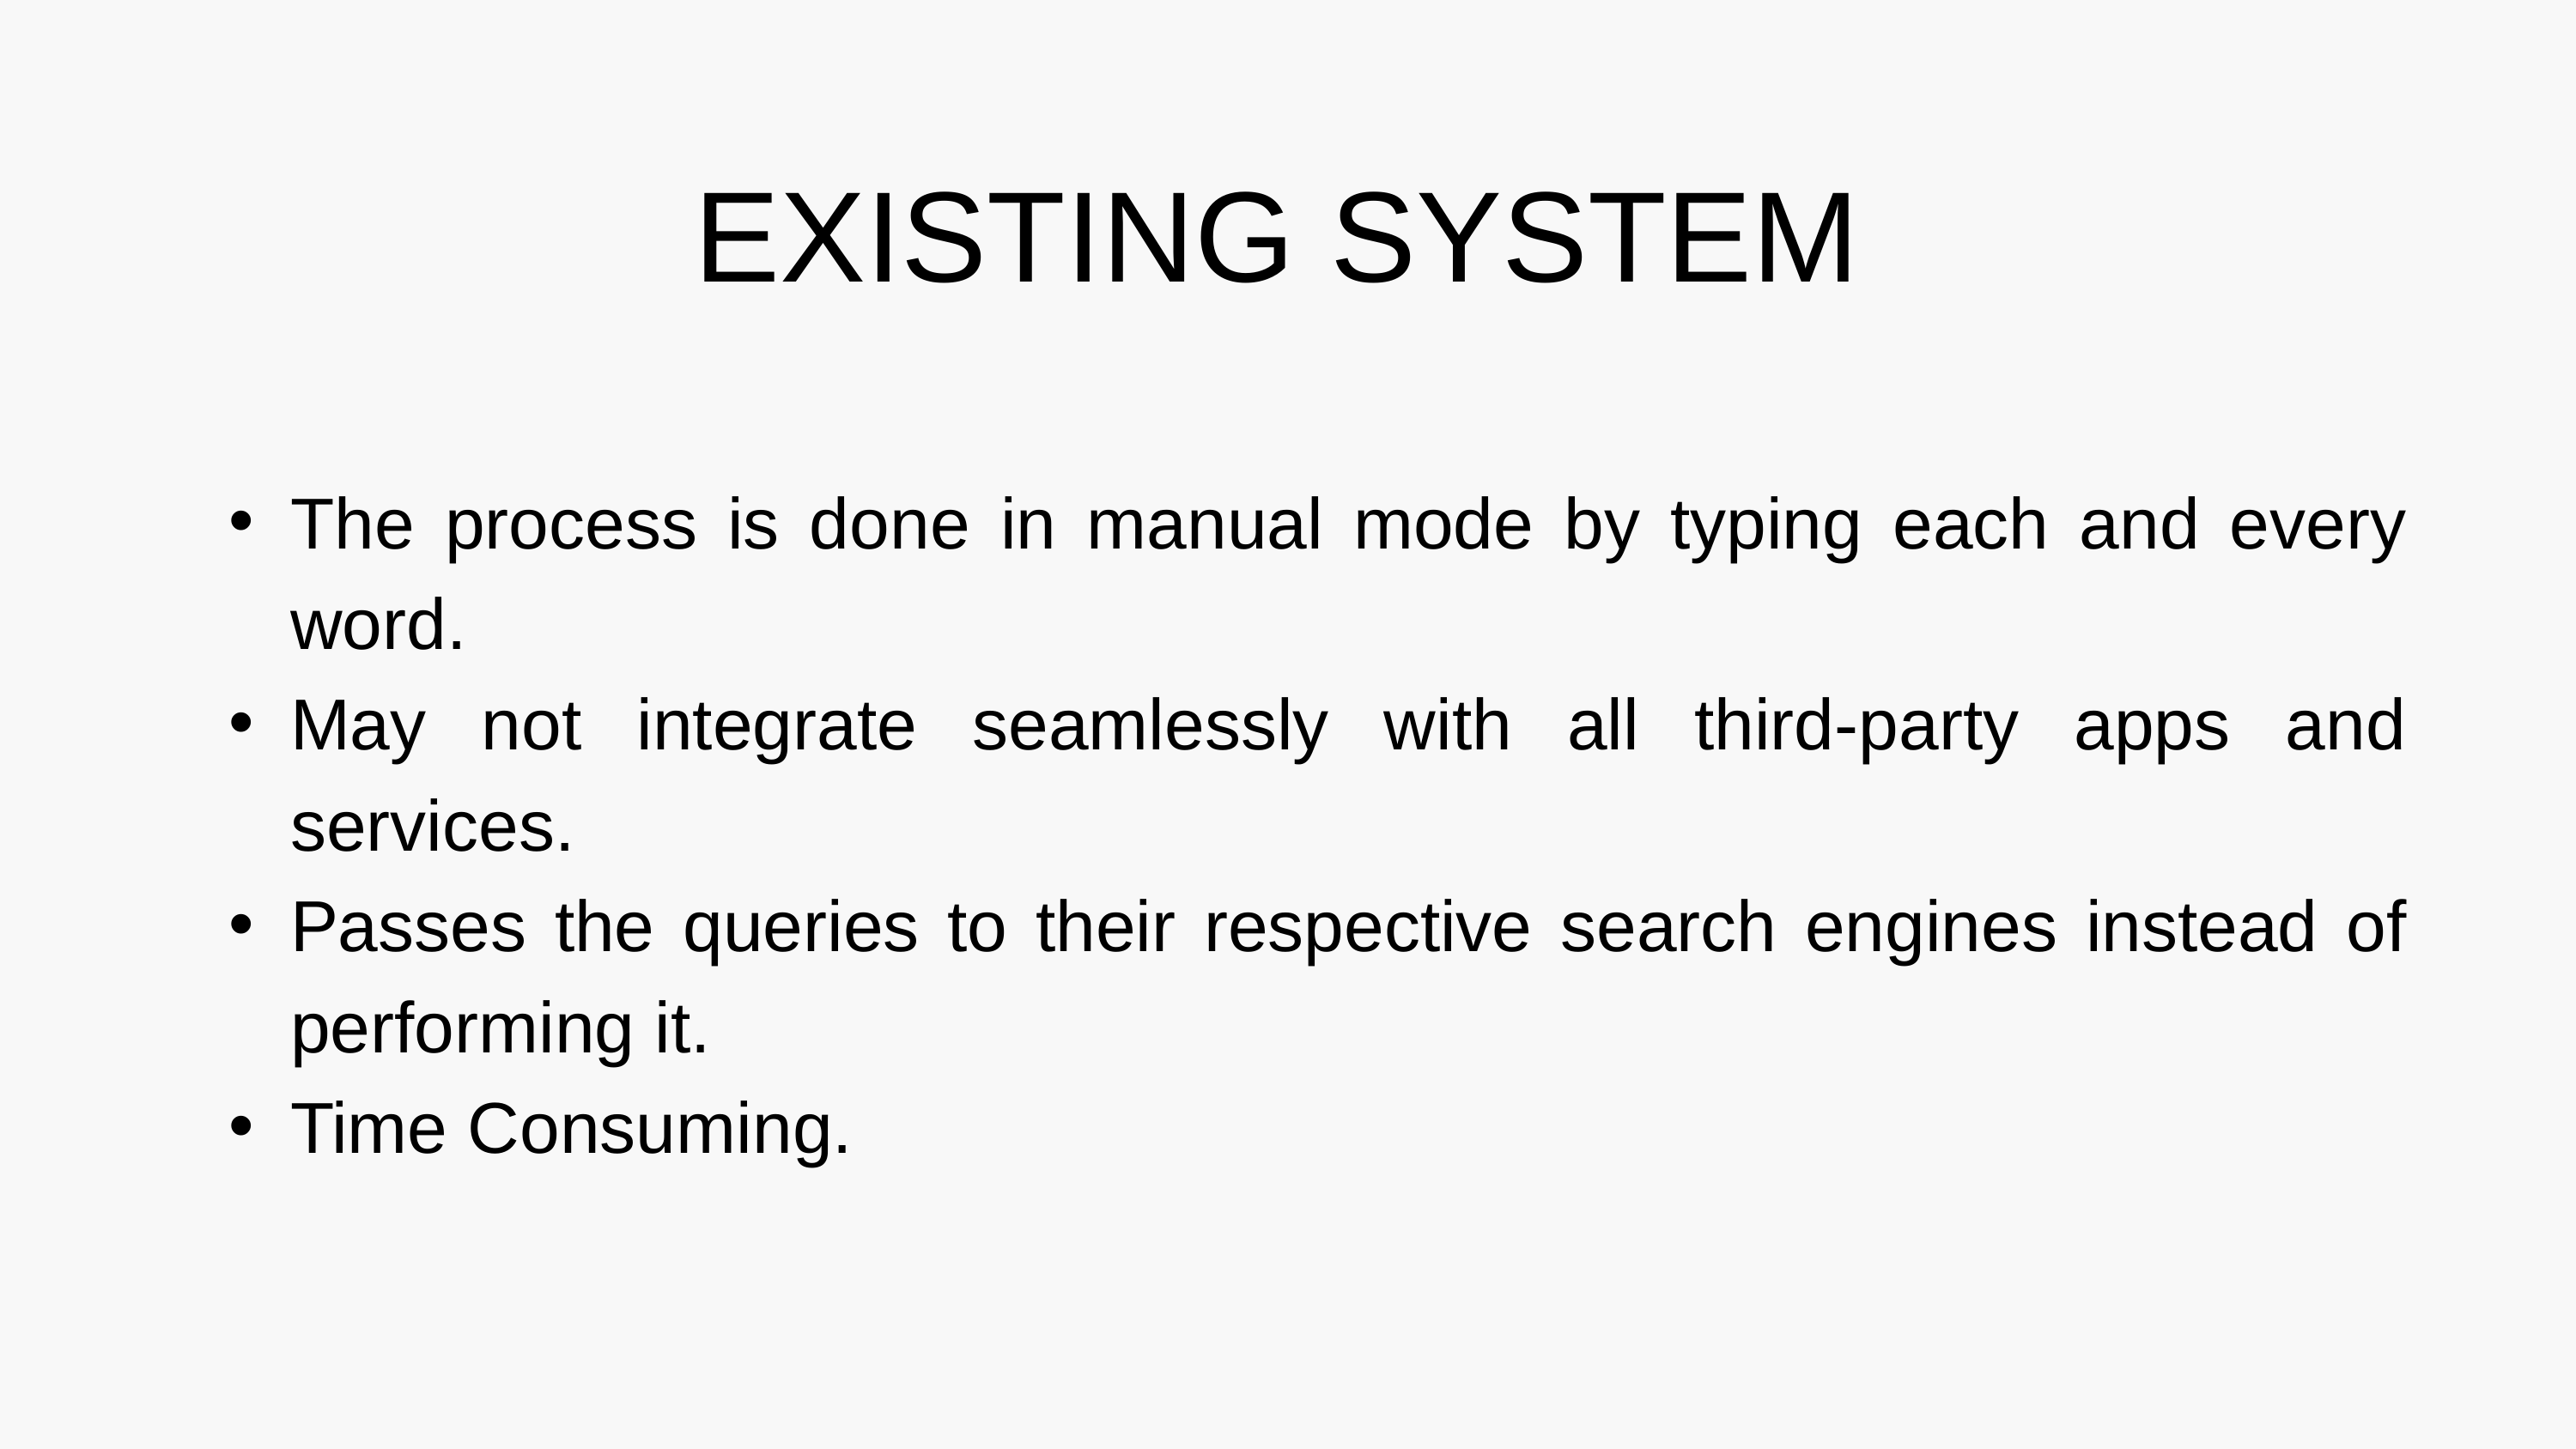

EXISTING SYSTEM
The process is done in manual mode by typing each and every word.
May not integrate seamlessly with all third-party apps and services.
Passes the queries to their respective search engines instead of performing it.
Time Consuming.